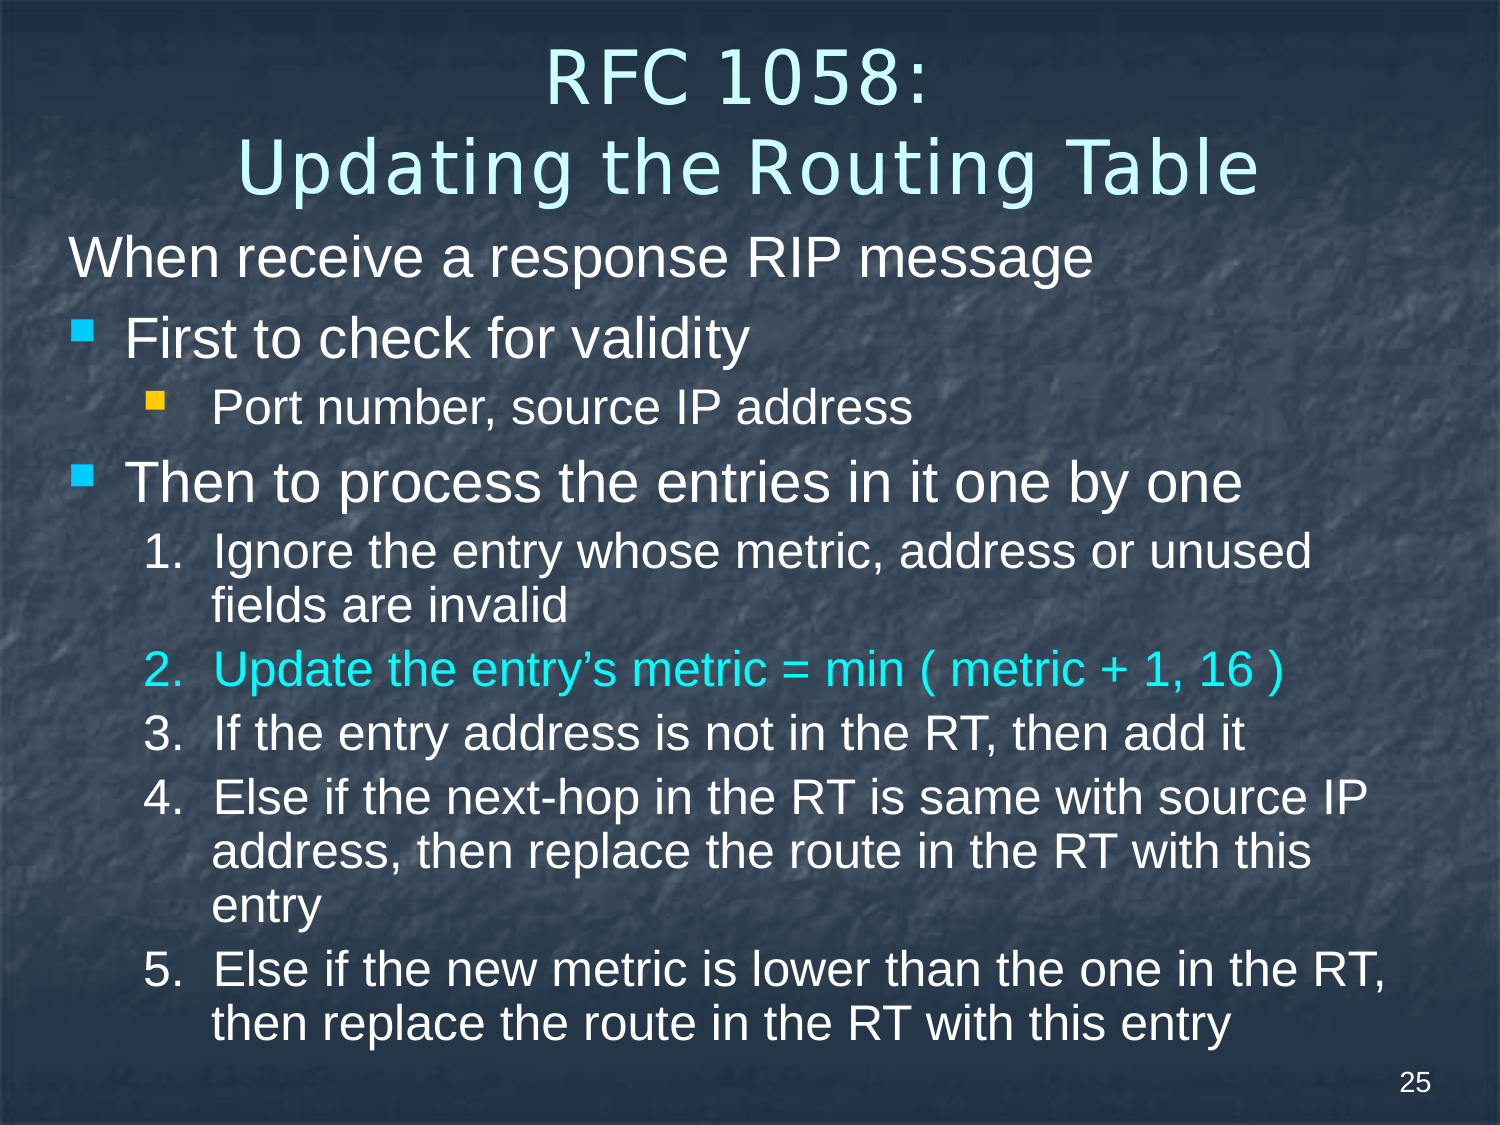

# RFC 1058: Updating the Routing Table
When receive a response RIP message
First to check for validity
Port number, source IP address
Then to process the entries in it one by one
1.  Ignore the entry whose metric, address or unused fields are invalid
2.  Update the entry’s metric = min ( metric + 1, 16 )
3.  If the entry address is not in the RT, then add it
4.  Else if the next-hop in the RT is same with source IP address, then replace the route in the RT with this entry
5.  Else if the new metric is lower than the one in the RT, then replace the route in the RT with this entry
25